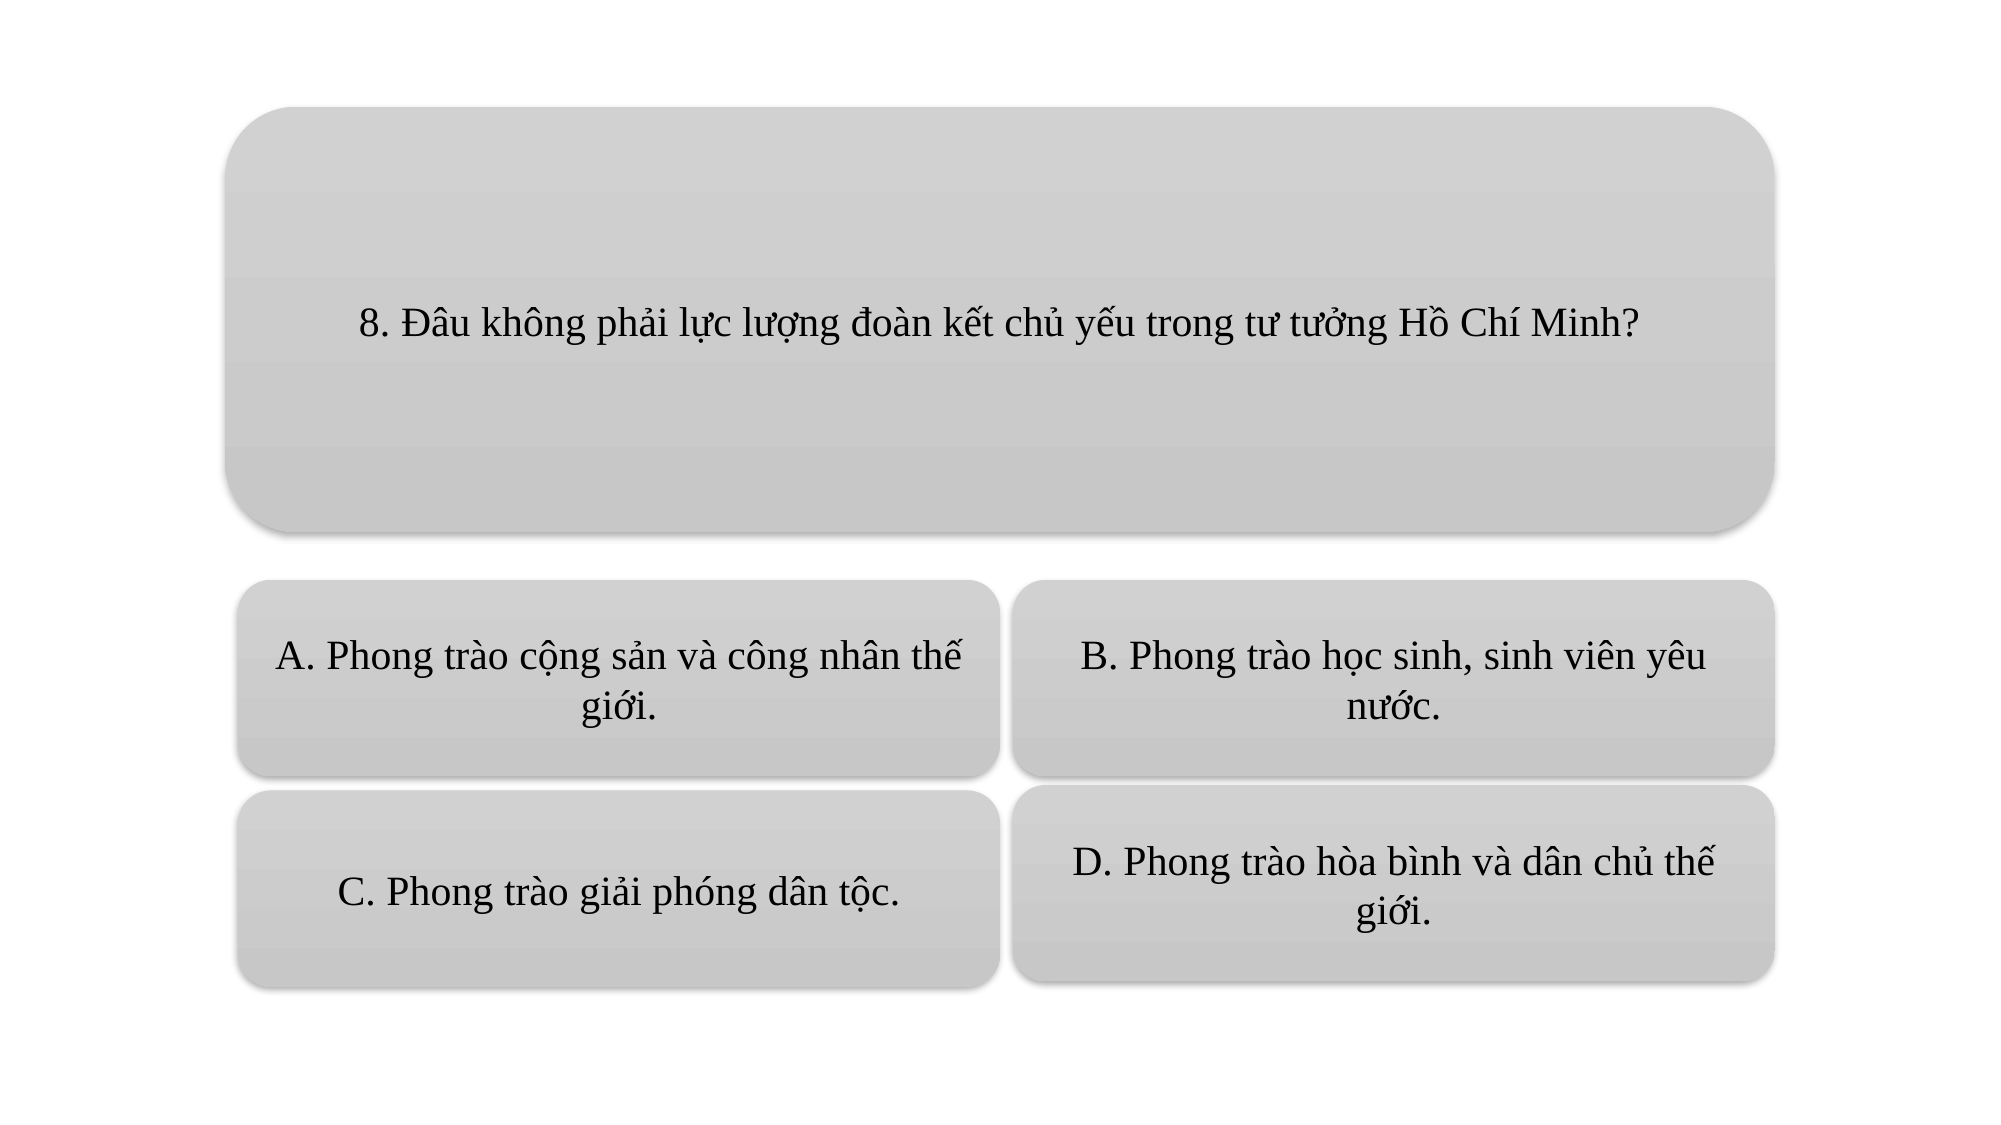

8. Đâu không phải lực lượng đoàn kết chủ yếu trong tư tưởng Hồ Chí Minh?
A. Phong trào cộng sản và công nhân thế giới.
B. Phong trào học sinh, sinh viên yêu nước.
D. Phong trào hòa bình và dân chủ thế giới.
C. Phong trào giải phóng dân tộc.